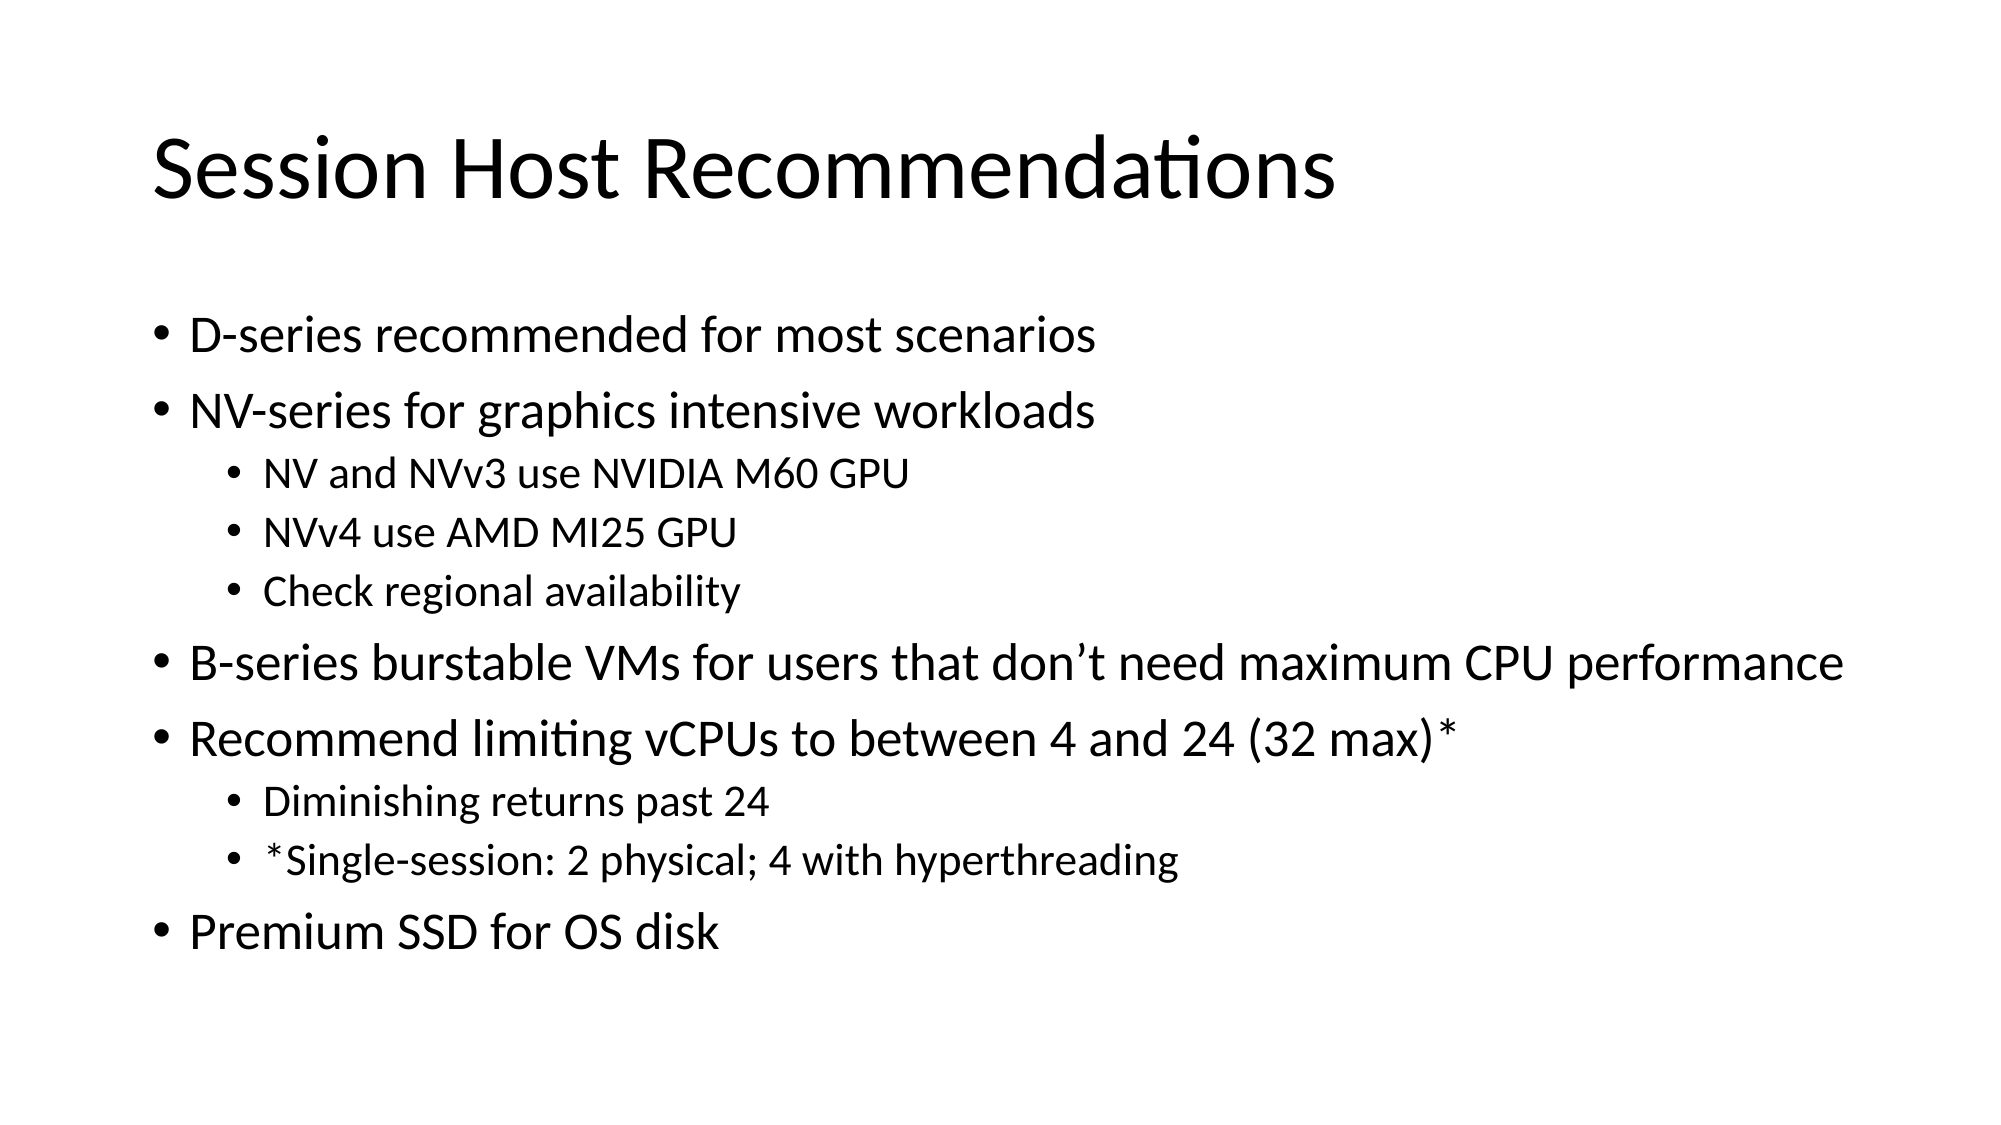

# Session Host Recommendations
D-series recommended for most scenarios
NV-series for graphics intensive workloads
NV and NVv3 use NVIDIA M60 GPU
NVv4 use AMD MI25 GPU
Check regional availability
B-series burstable VMs for users that don’t need maximum CPU performance
Recommend limiting vCPUs to between 4 and 24 (32 max)*
Diminishing returns past 24
*Single-session: 2 physical; 4 with hyperthreading
Premium SSD for OS disk